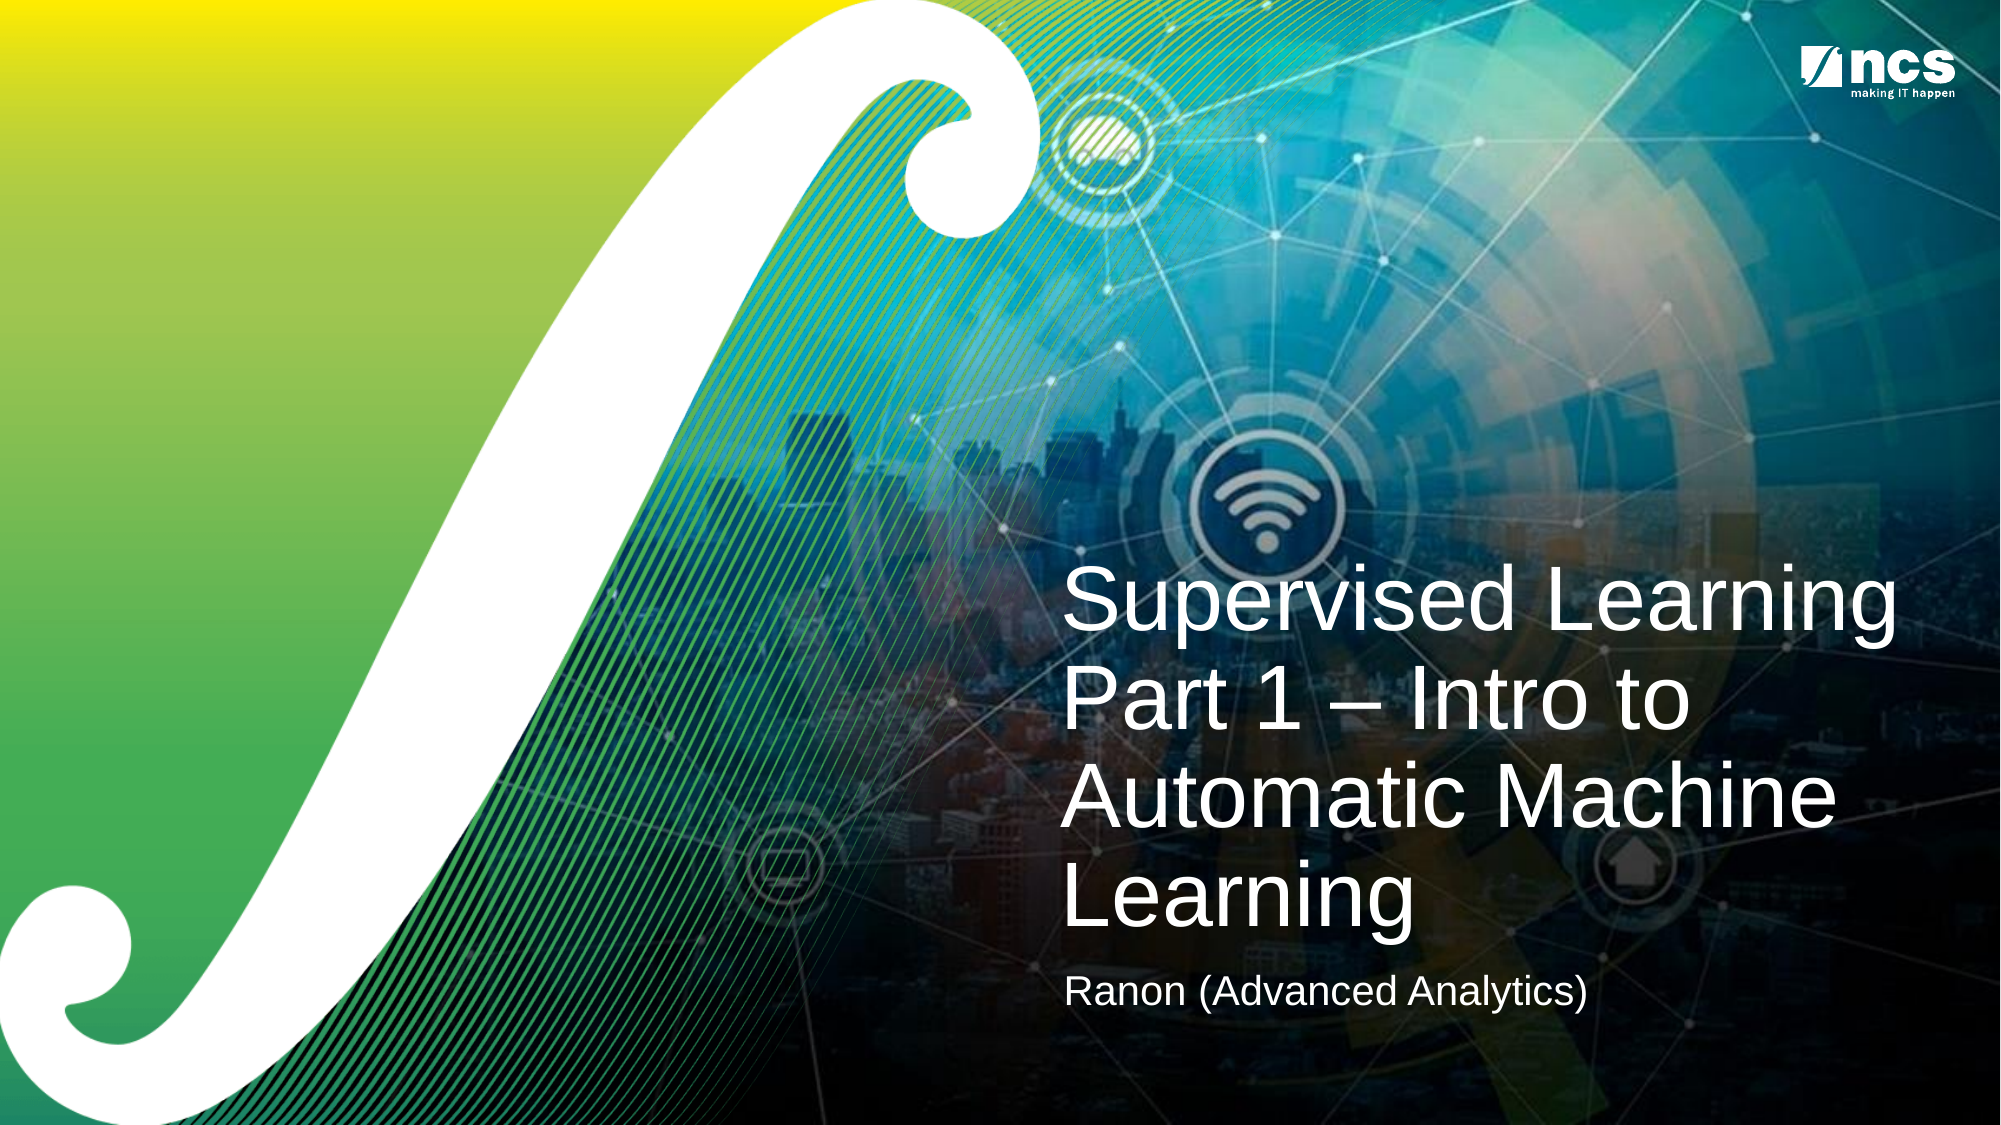

# Supervised Learning Part 1 – Intro to Automatic Machine Learning
Ranon (Advanced Analytics)